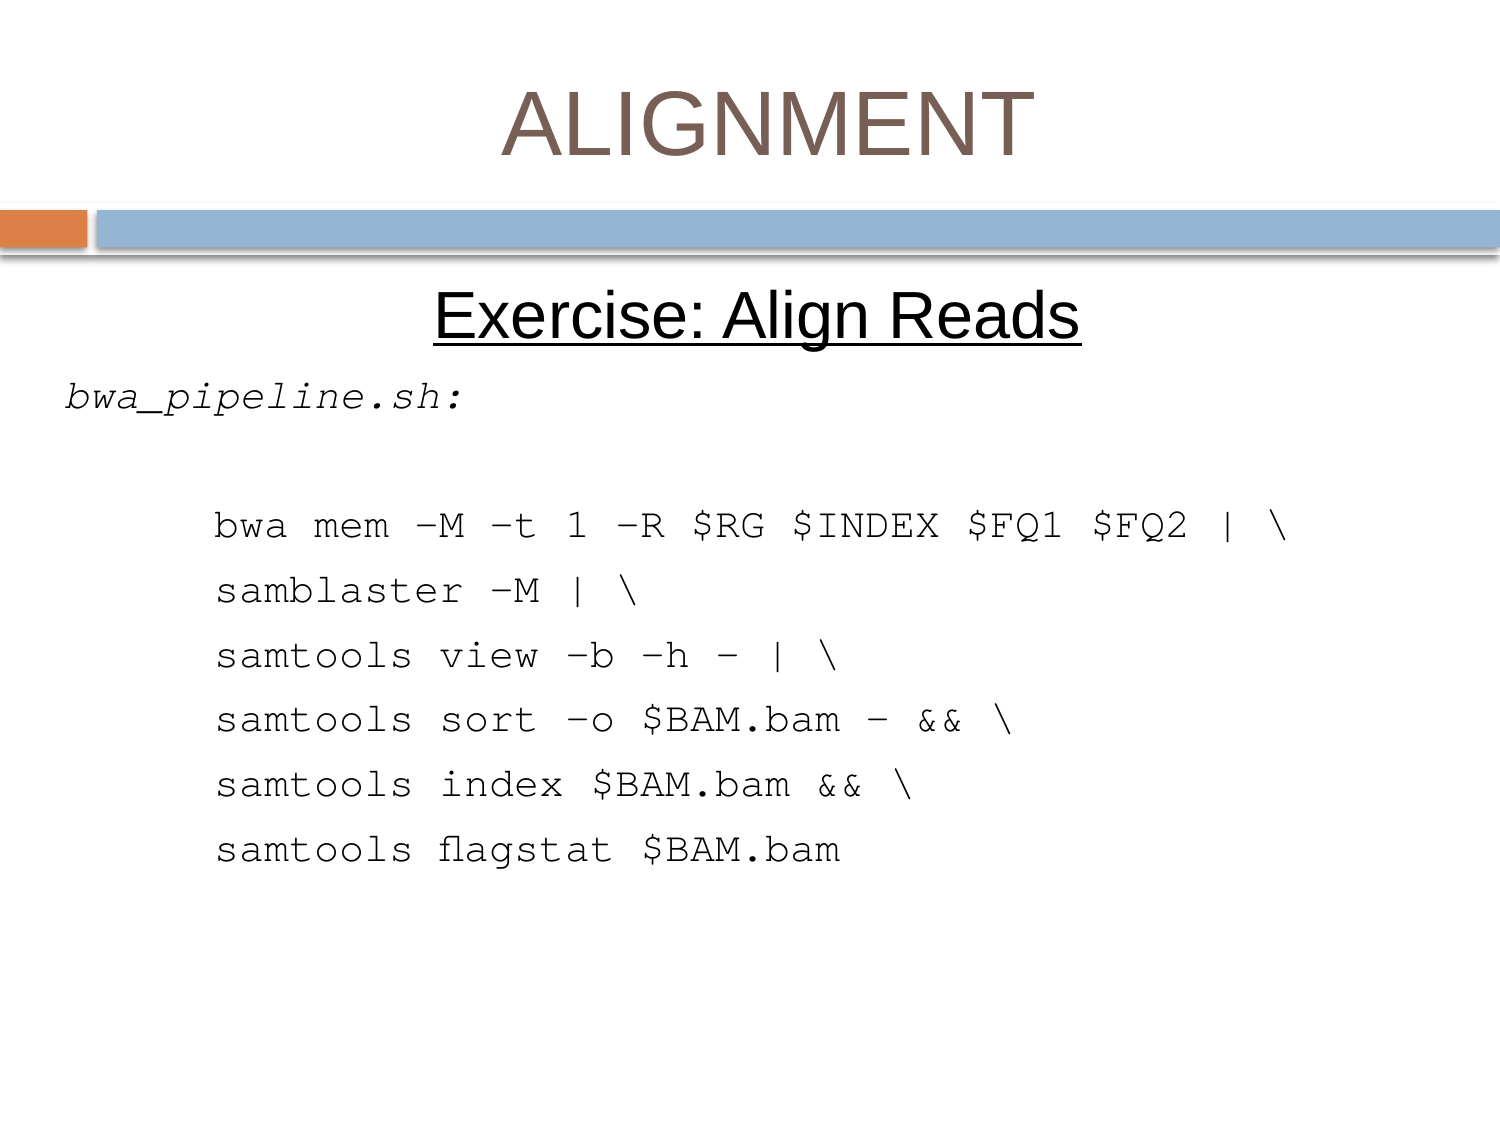

# ALIGNMENT
Exercise: Align Reads
bwa_pipeline.sh:

bwa mem -M -t 1 -R $RG $INDEX $FQ1 $FQ2 | \
samblaster -M | \
samtools view -b -h - | \
samtools sort -o $BAM.bam - && \
samtools index $BAM.bam && \
samtools flagstat $BAM.bam